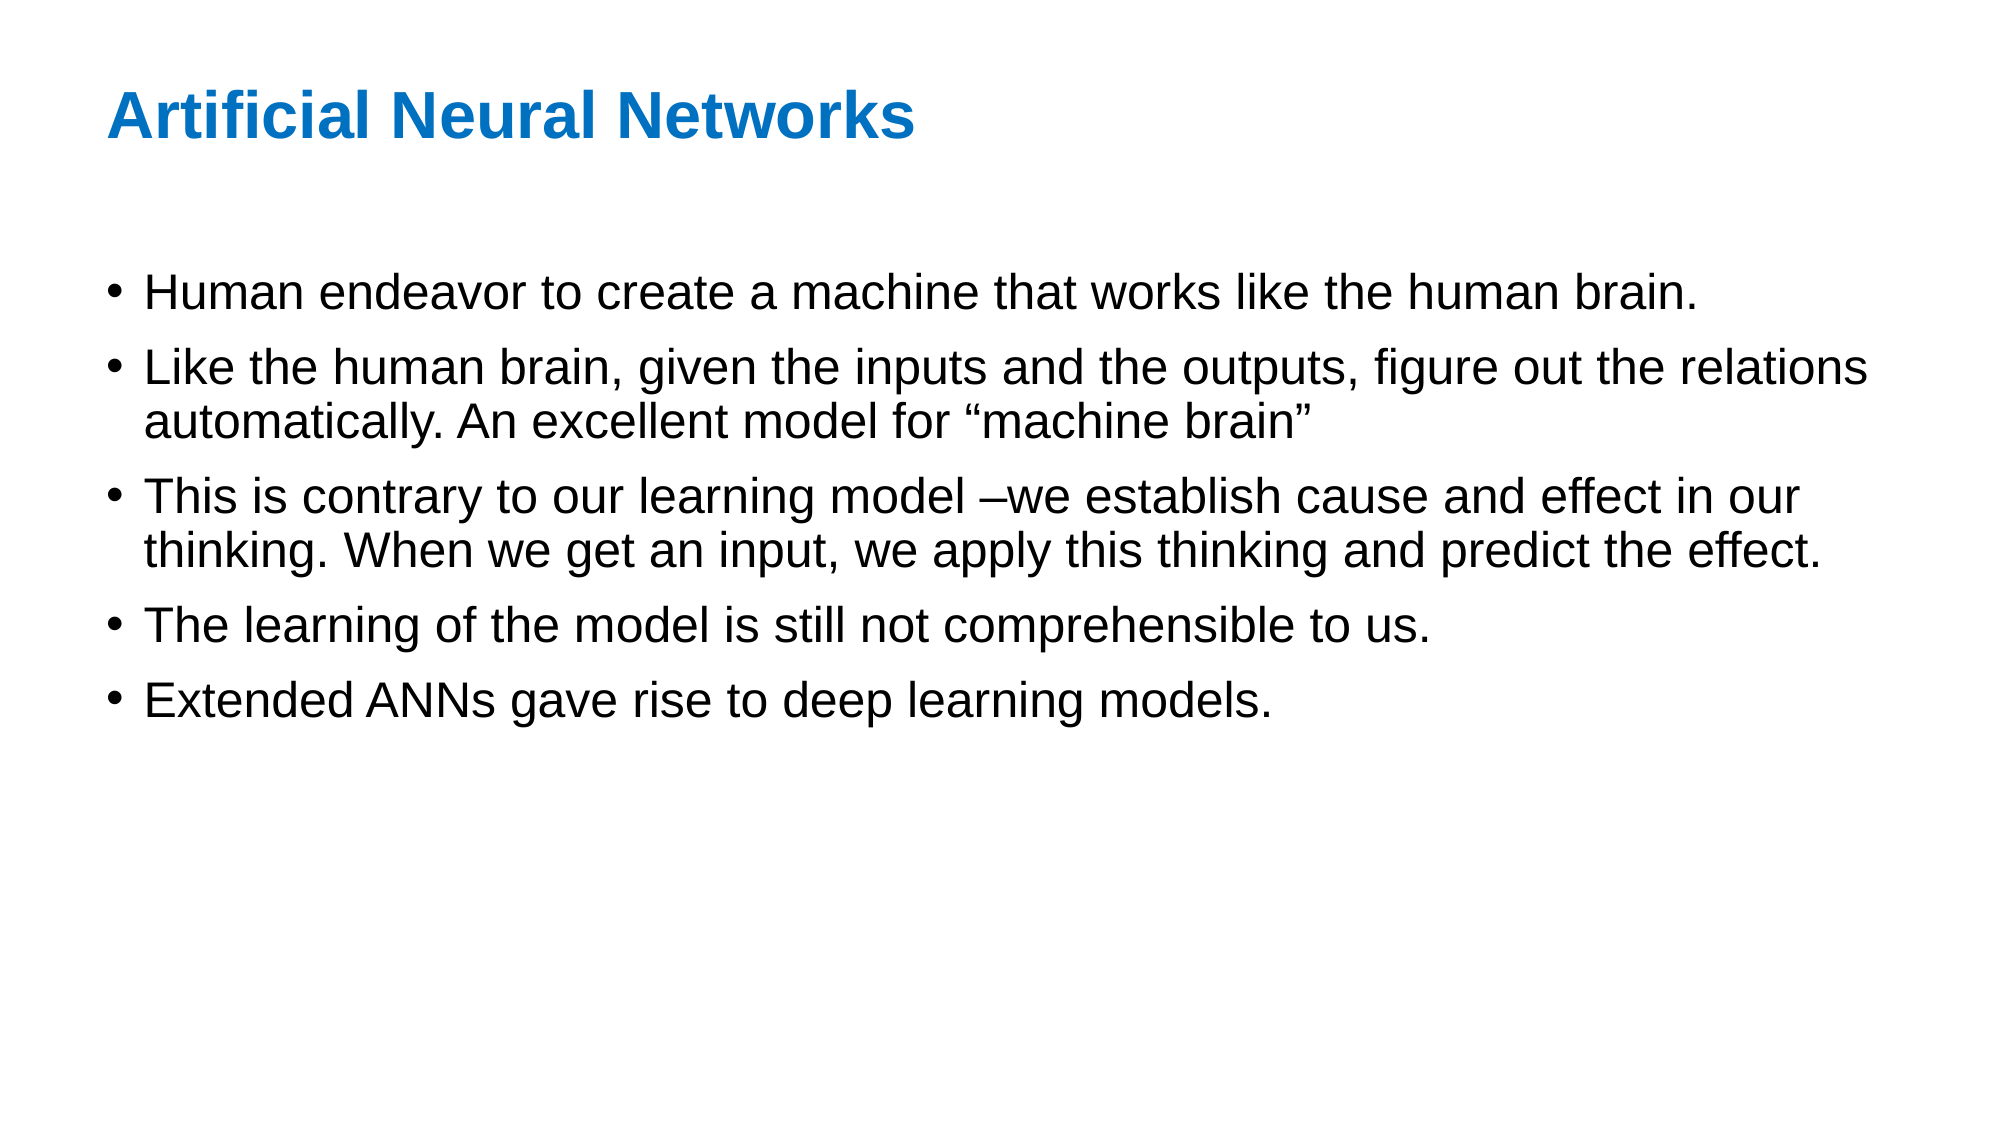

Artificial Neural Networks

Human endeavor to create a machine that works like the human brain.
Like the human brain, given the inputs and the outputs, figure out the relations automatically. An excellent model for “machine brain”
This is contrary to our learning model –we establish cause and effect in our thinking. When we get an input, we apply this thinking and predict the effect.
The learning of the model is still not comprehensible to us.
Extended ANNs gave rise to deep learning models.